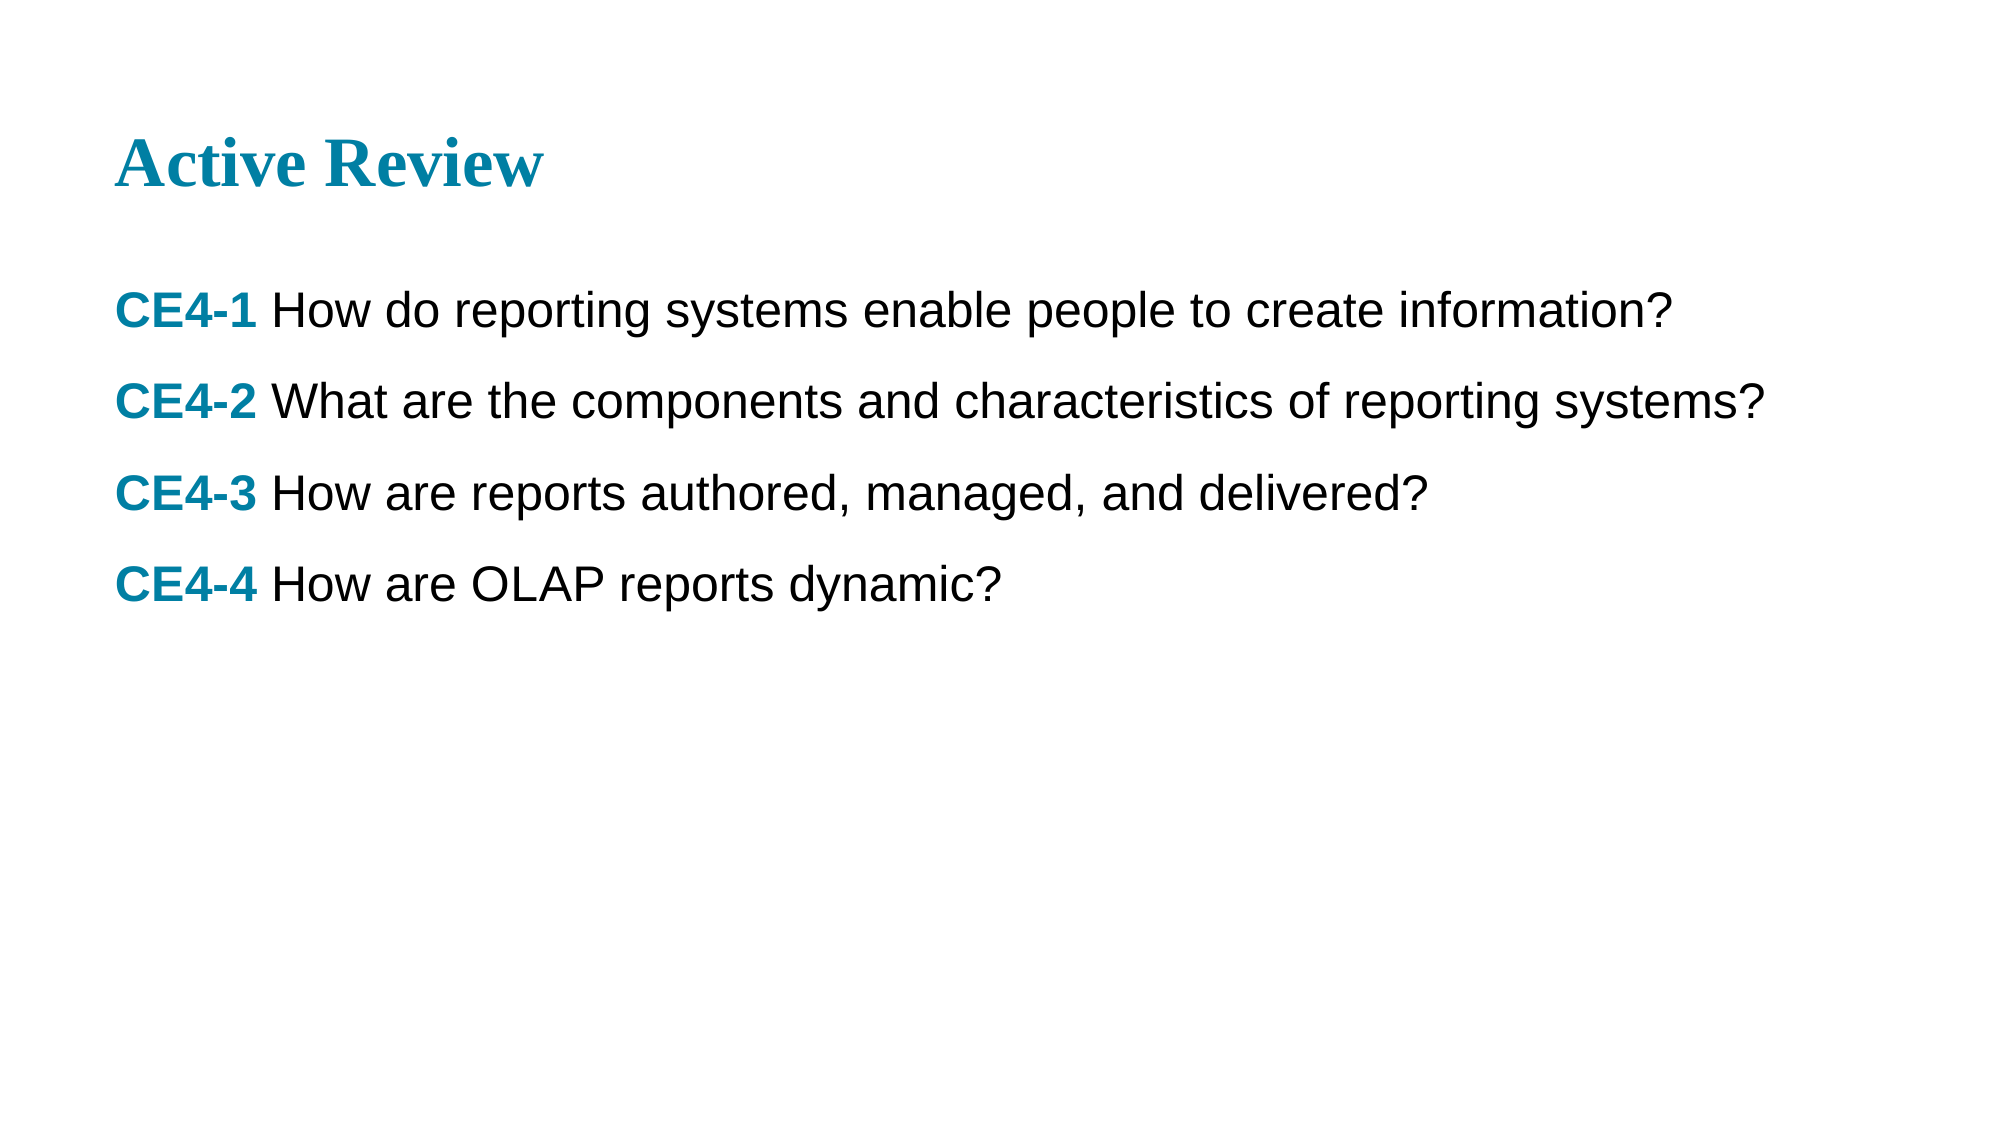

# Active Review
CE 4-1 How do reporting systems enable people to create information?
CE 4-2 What are the components and characteristics of reporting systems?
CE 4-3 How are reports authored, managed, and delivered?
CE 4-4 How are O L A P reports dynamic?